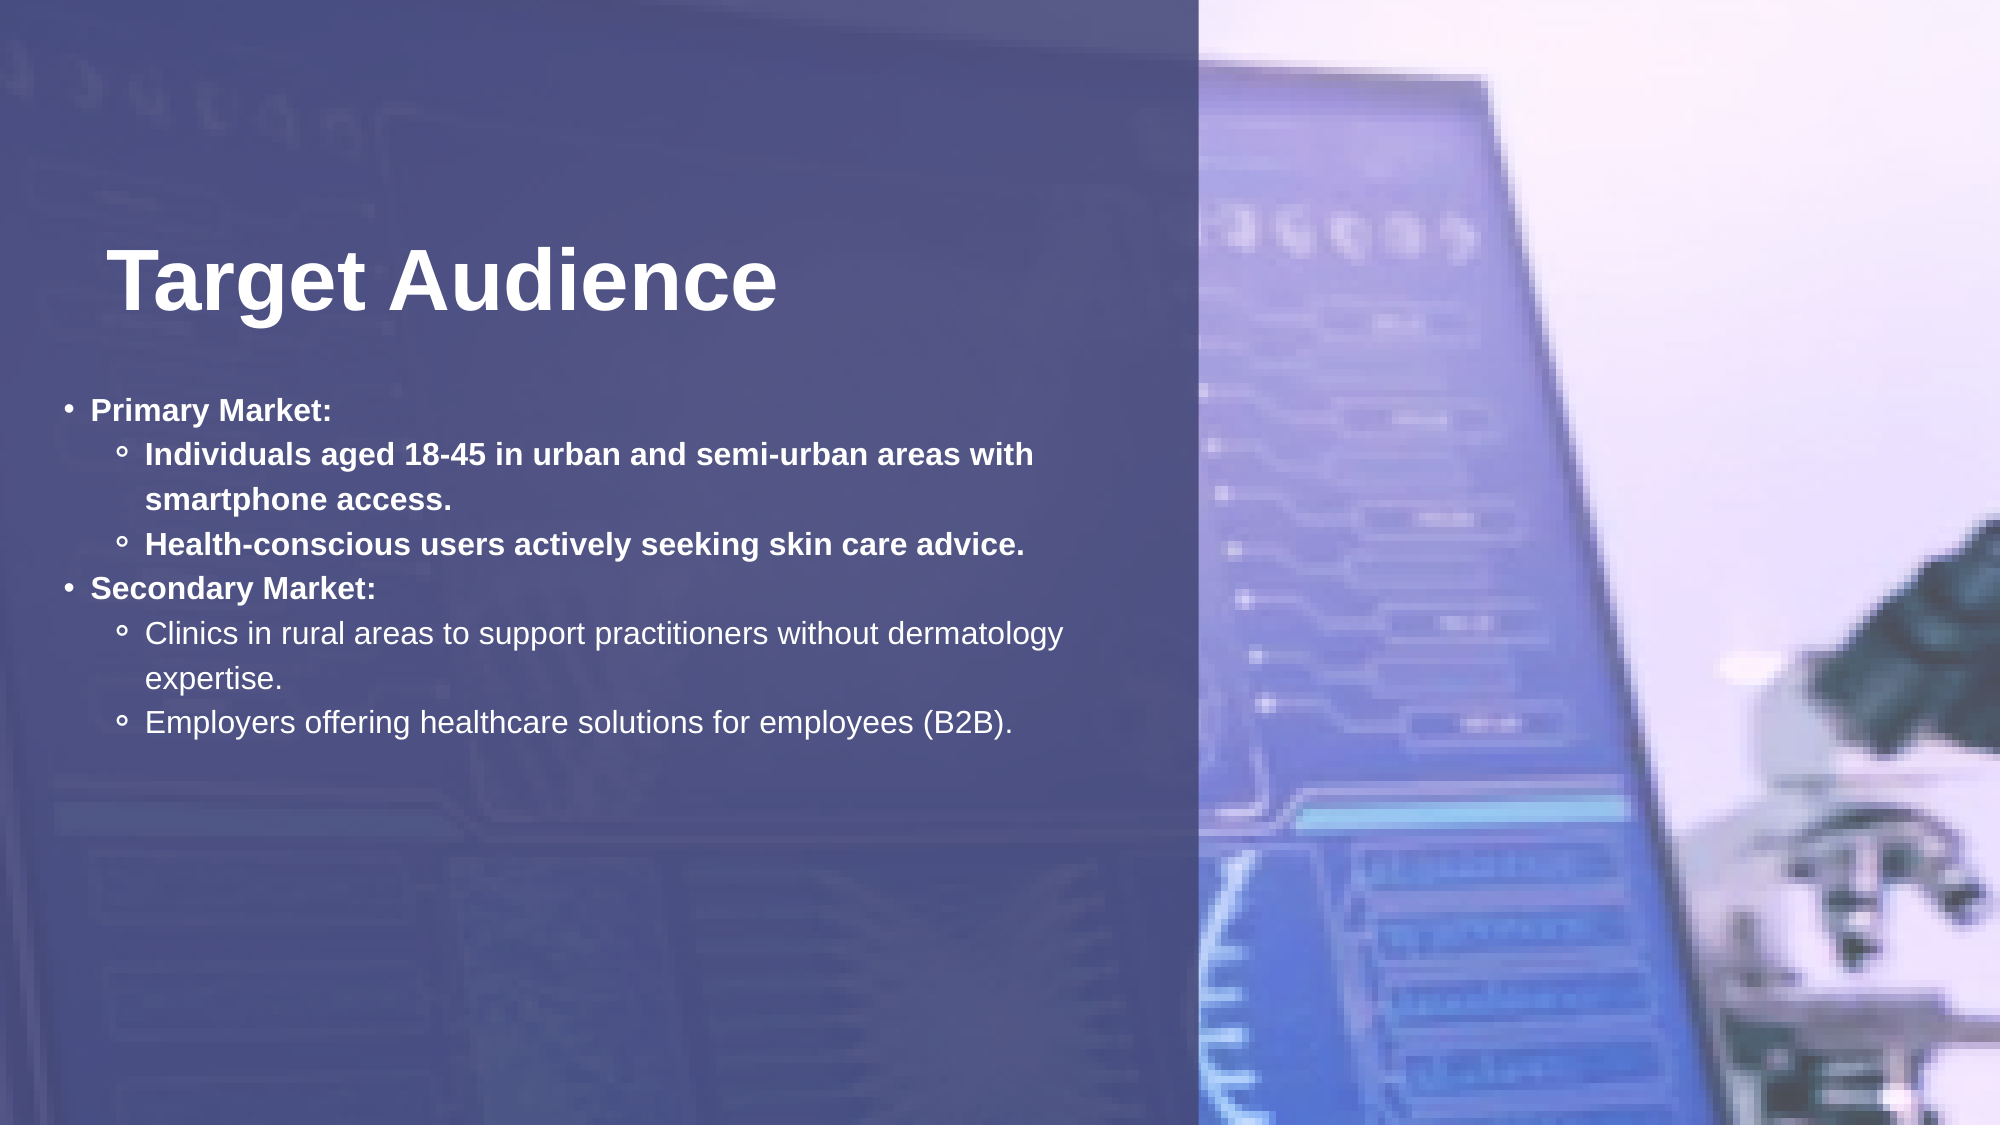

Target Audience
Primary Market:
Individuals aged 18-45 in urban and semi-urban areas with smartphone access.
Health-conscious users actively seeking skin care advice.
Secondary Market:
Clinics in rural areas to support practitioners without dermatology expertise.
Employers offering healthcare solutions for employees (B2B).